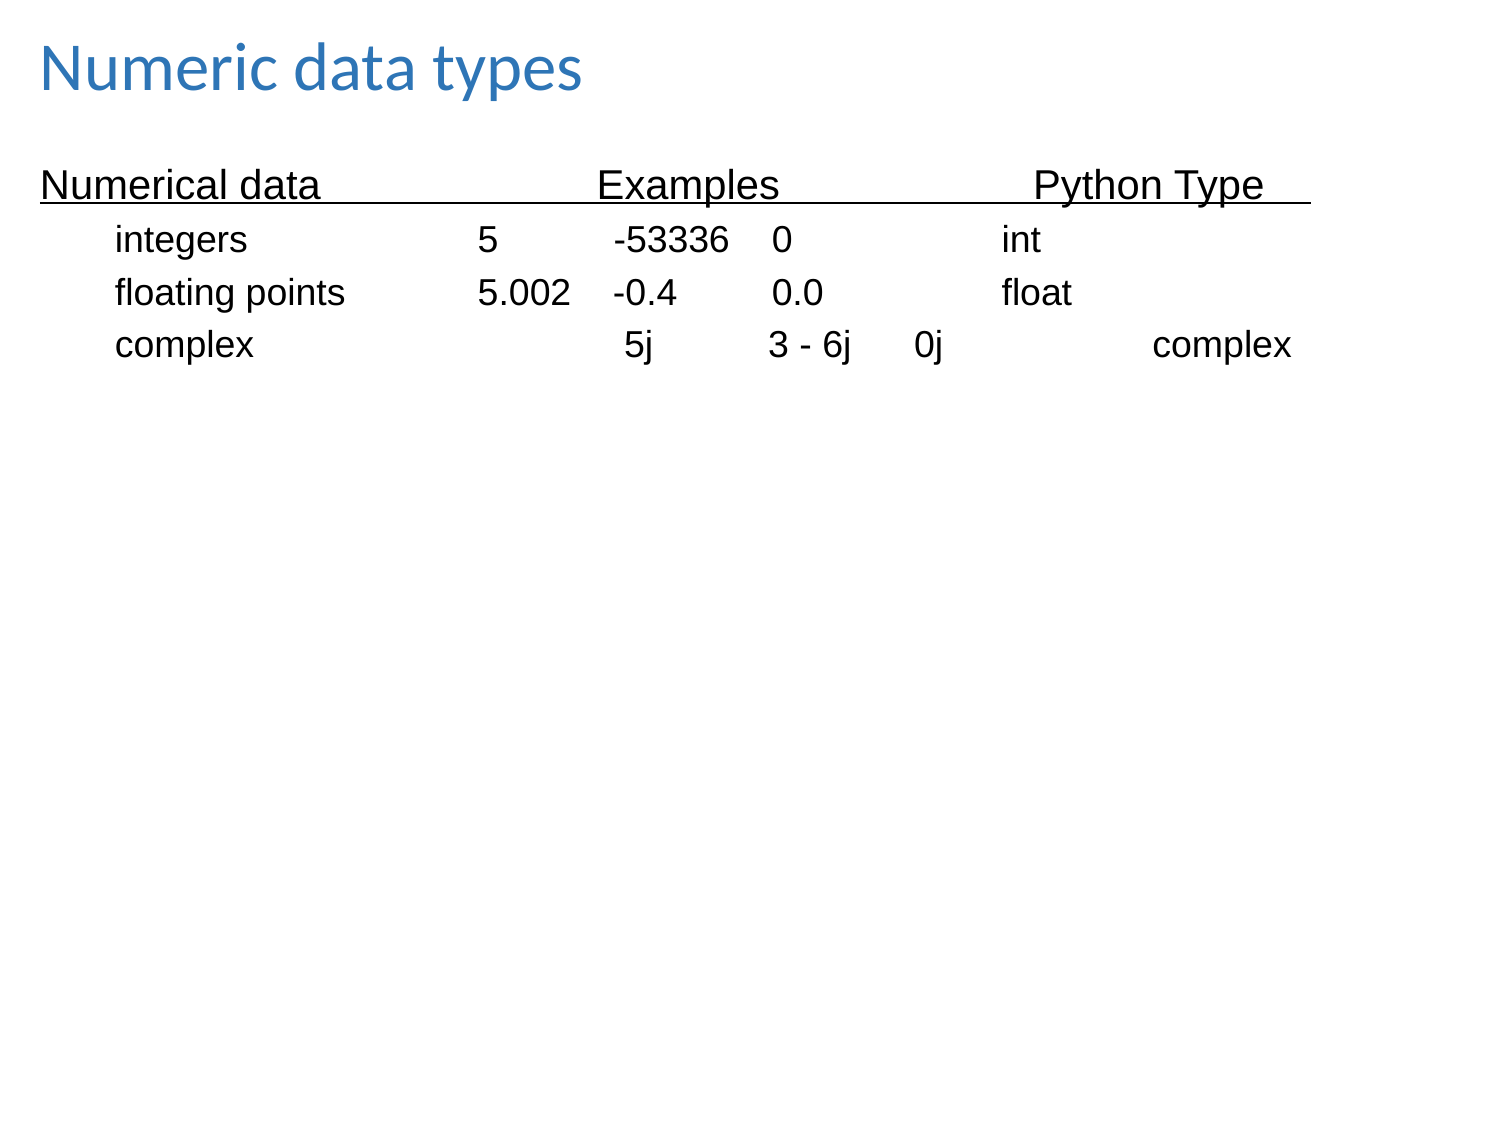

# Numeric data types
Numerical data                        Examples                      Python Type    .
integers           	      5           -53336    0                    int
floating points 	      5.002    -0.4         0.0                 float
complex      	                    5j           3 - 6j      0j                    complex